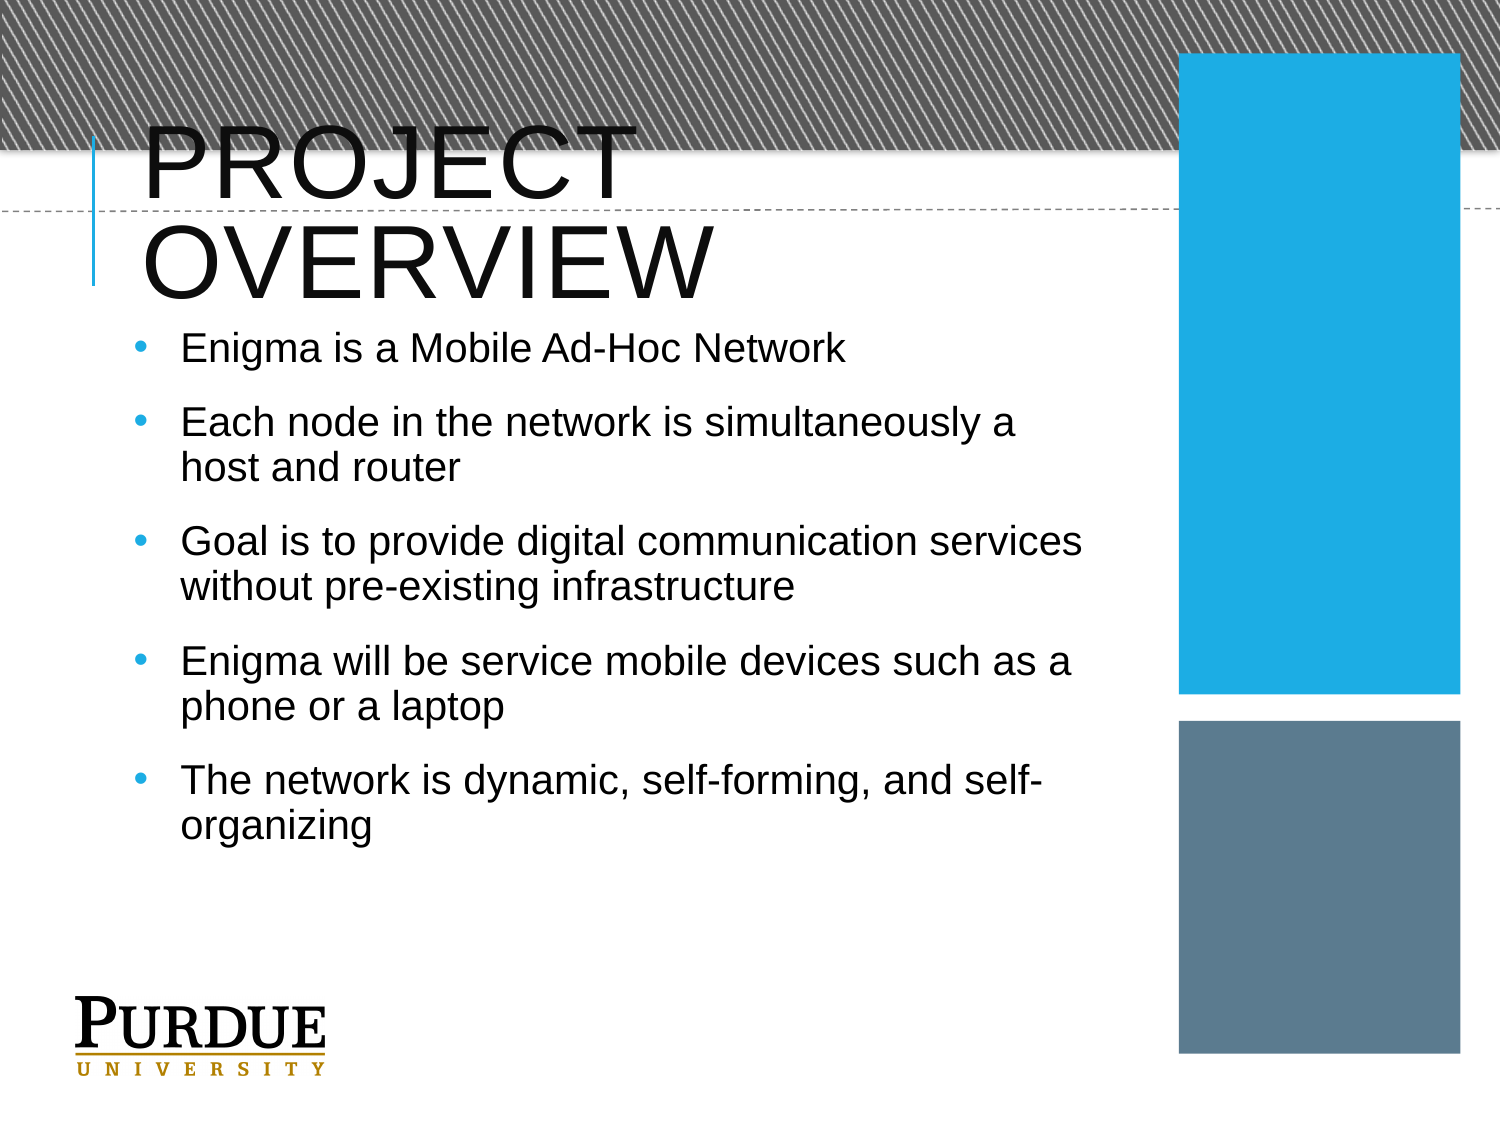

# Project Overview
Enigma is a Mobile Ad-Hoc Network
Each node in the network is simultaneously a host and router
Goal is to provide digital communication services without pre-existing infrastructure
Enigma will be service mobile devices such as a phone or a laptop
The network is dynamic, self-forming, and self-organizing